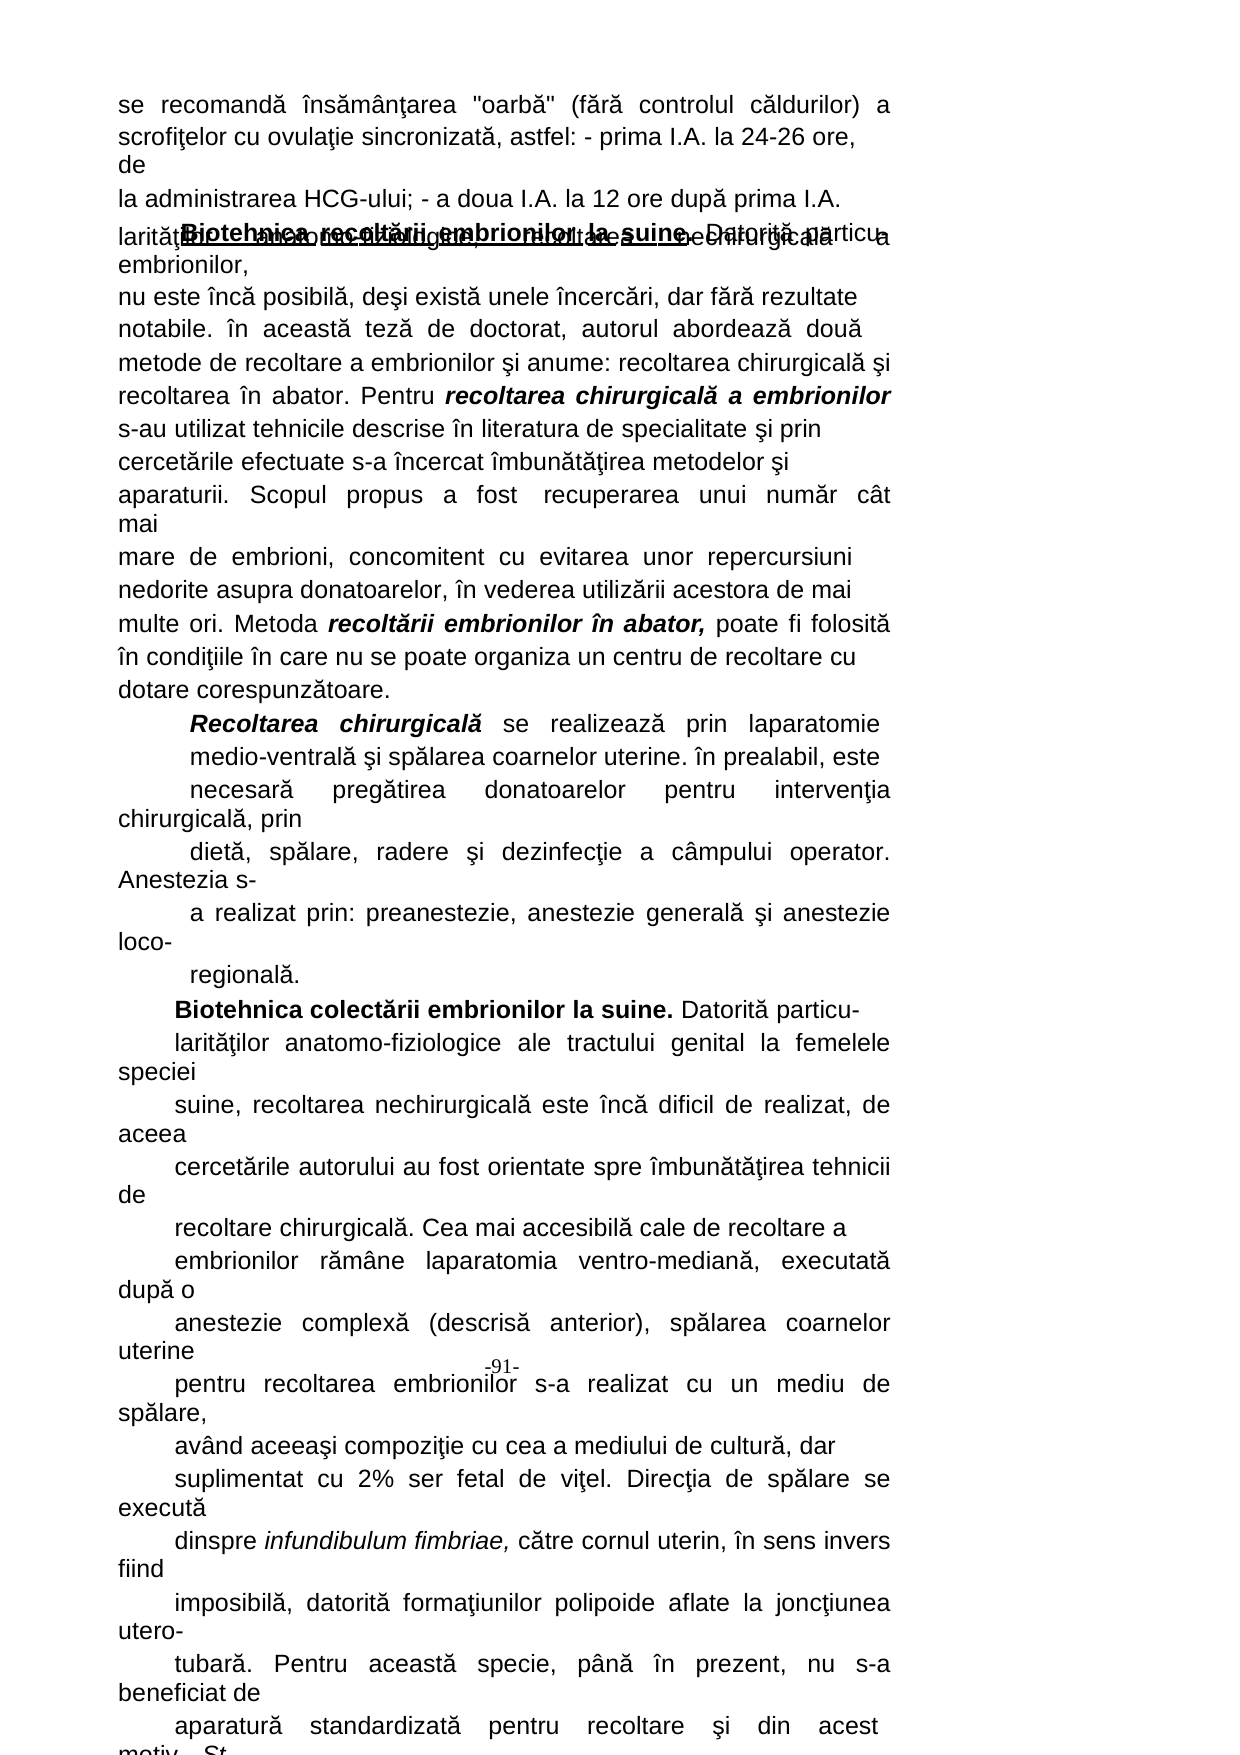

se  recomandă  însămânţarea  "oarbă"  (fără  controlul  căldurilor)  a
scrofiţelor cu ovulaţie sincronizată, astfel: - prima I.A. la 24-26 ore, de
la administrarea HCG-ului; - a doua I.A. la 12 ore după prima I.A.
Biotehnica recoltării embrionilor la suine. Datorită particu-

larităţilor anatomo-fiziologice, recoltarea nechirurgicală a embrionilor,
nu este încă posibilă, deşi există unele încercări, dar fără rezultate
notabile.  în  această  teză  de  doctorat,  autorul  abordează  două
metode de recoltare a embrionilor şi anume: recoltarea chirurgicală şi
recoltarea în abator. Pentru recoltarea chirurgicală a embrionilor
s-au utilizat tehnicile descrise în literatura de specialitate şi prin
cercetările efectuate s-a încercat îmbunătăţirea metodelor şi
aparaturii. Scopul propus a fost  recuperarea unui număr cât mai
mare  de  embrioni,  concomitent  cu  evitarea  unor  repercursiuni
nedorite asupra donatoarelor, în vederea utilizării acestora de mai
multe ori. Metoda recoltării embrionilor în abator, poate fi folosită
în condiţiile în care nu se poate organiza un centru de recoltare cu
dotare corespunzătoare.
Recoltarea   chirurgicală   se   realizează   prin   laparatomie
medio-ventrală şi spălarea coarnelor uterine. în prealabil, este
necesară pregătirea donatoarelor pentru intervenţia chirurgicală, prin
dietă, spălare, radere şi dezinfecţie a câmpului operator. Anestezia s-
a realizat prin: preanestezie, anestezie generală şi anestezie loco-
regională.
Biotehnica colectării embrionilor la suine. Datorită particu-
larităţilor anatomo-fiziologice ale tractului genital la femelele speciei
suine, recoltarea nechirurgicală este încă dificil de realizat, de aceea
cercetările autorului au fost orientate spre îmbunătăţirea tehnicii de
recoltare chirurgicală. Cea mai accesibilă cale de recoltare a
embrionilor rămâne laparatomia ventro-mediană, executată după o
anestezie complexă (descrisă anterior), spălarea coarnelor uterine
pentru recoltarea embrionilor s-a realizat cu un mediu de spălare,
având aceeaşi compoziţie cu cea a mediului de cultură, dar
suplimentat cu 2% ser fetal de viţel. Direcţia de spălare se execută
dinspre infundibulum fimbriae, către cornul uterin, în sens invers fiind
imposibilă, datorită formaţiunilor polipoide aflate la joncţiunea utero-
tubară. Pentru această specie, până în prezent, nu s-a beneficiat de
aparatură  standardizată  pentru  recoltare  şi  din  acest  motiv,  Şt.
-91-